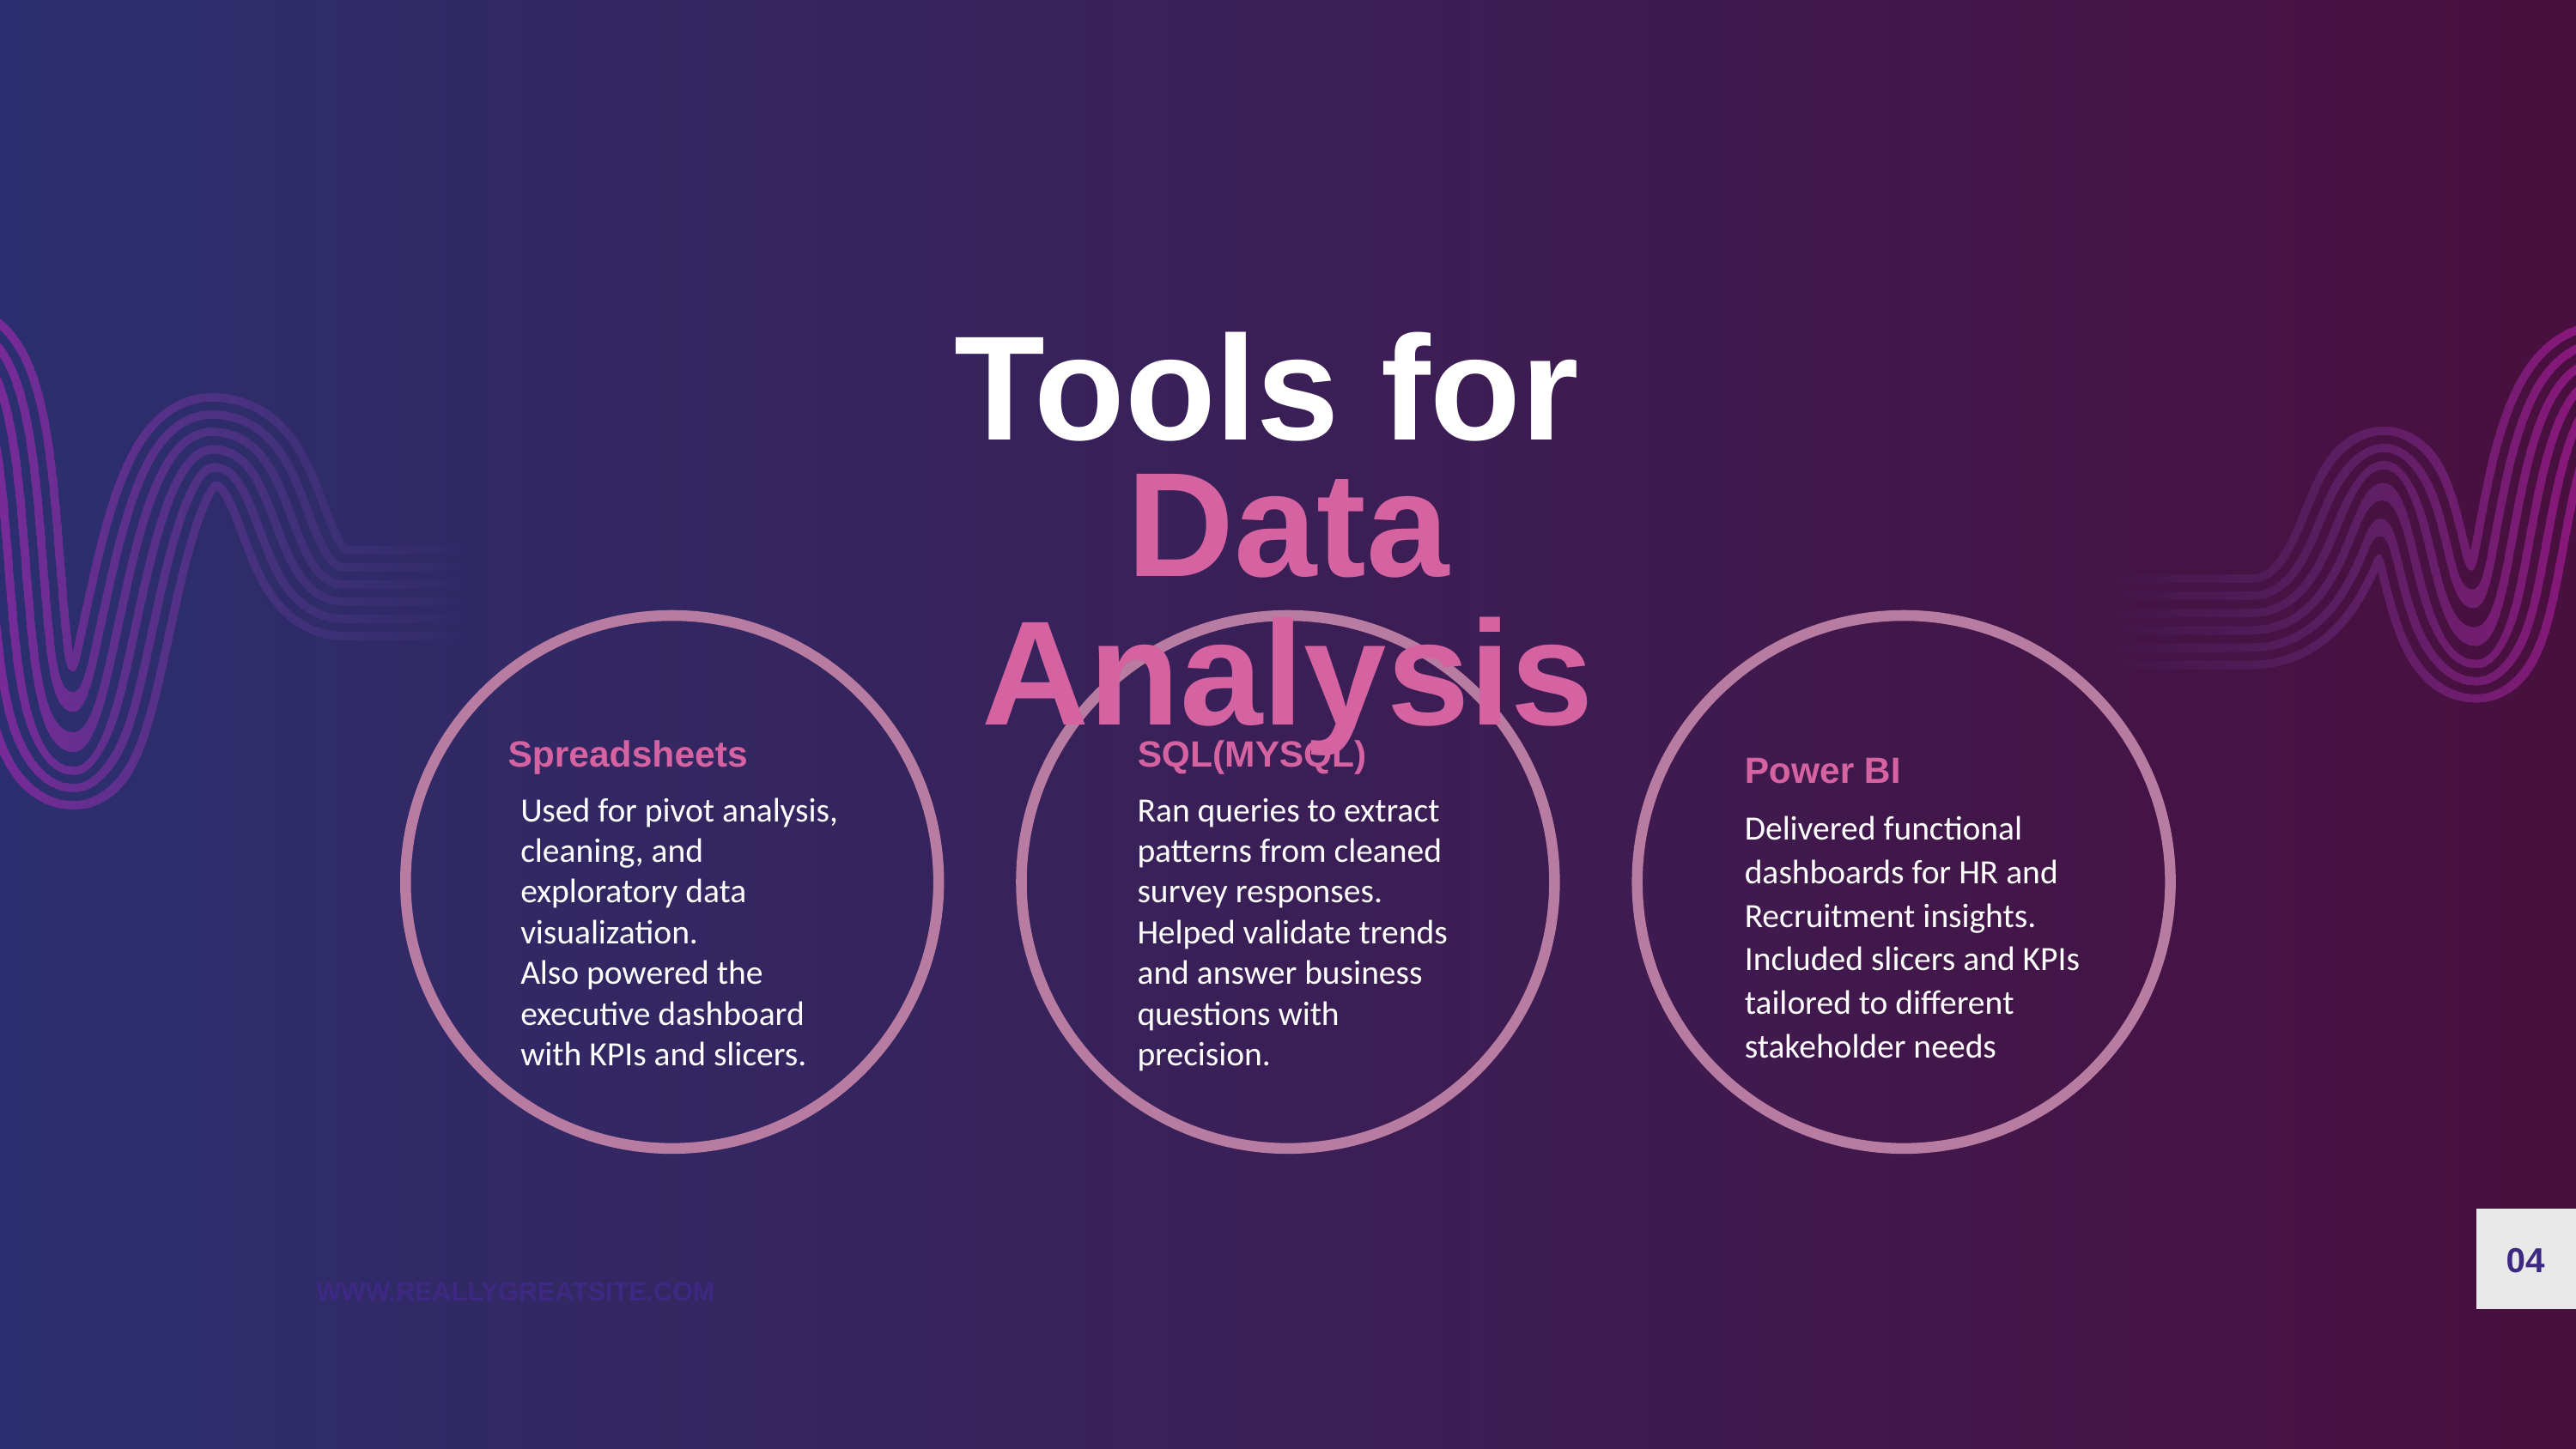

Tools for
Data Analysis

Spreadsheets
SQL(MYSQL)
Power BI
Used for pivot analysis, cleaning, and exploratory data visualization.
Also powered the executive dashboard with KPIs and slicers.
Ran queries to extract patterns from cleaned survey responses.
Helped validate trends and answer business questions with precision.
Delivered functional dashboards for HR and Recruitment insights.
Included slicers and KPIs tailored to different stakeholder needs

04
WWW.REALLYGREATSITE.COM